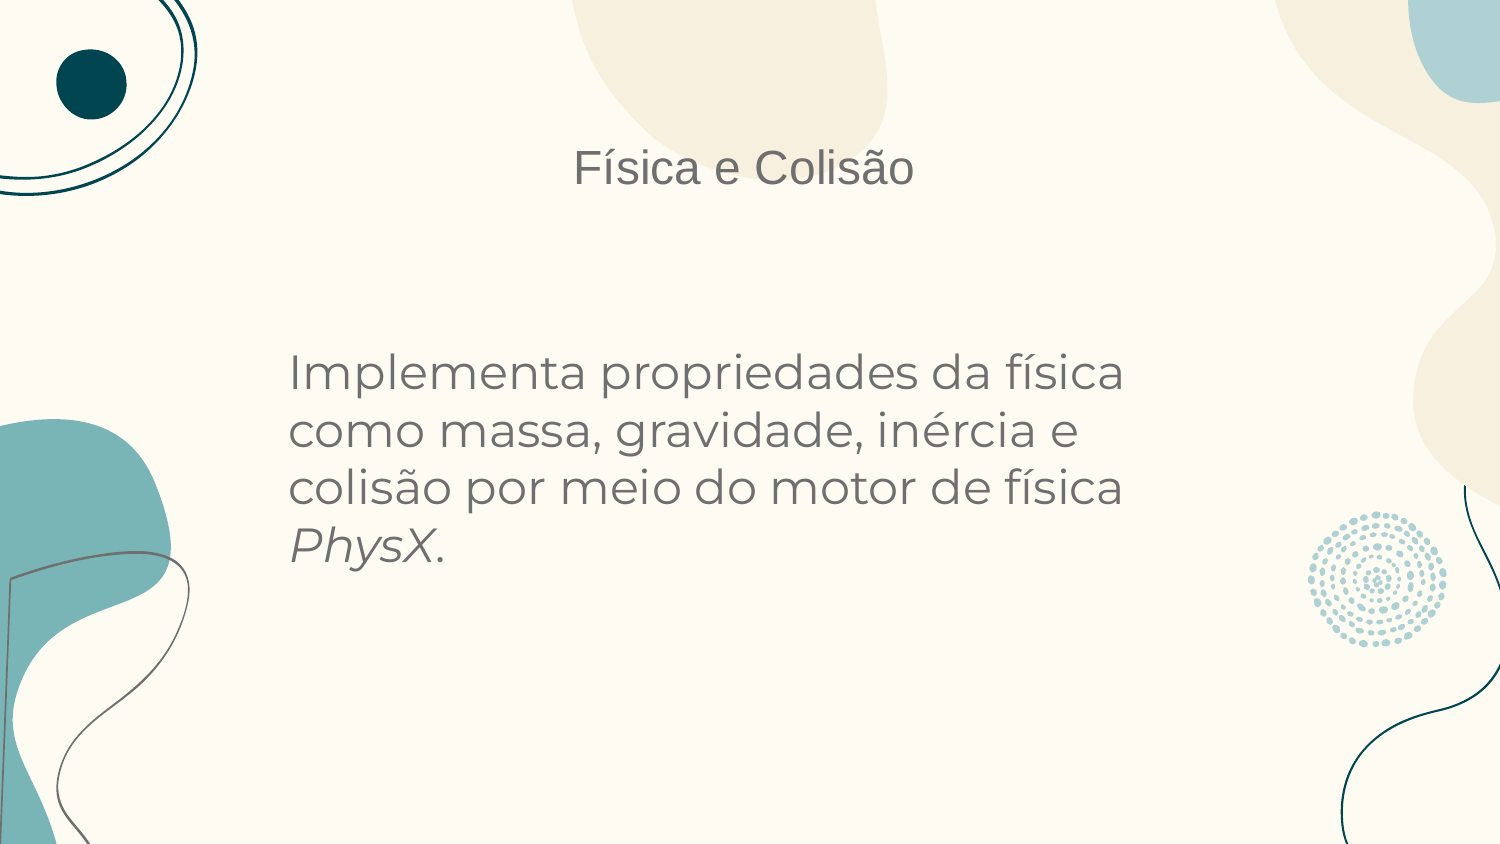

# Física e Colisão
Implementa propriedades da física como massa, gravidade, inércia e colisão por meio do motor de física PhysX.